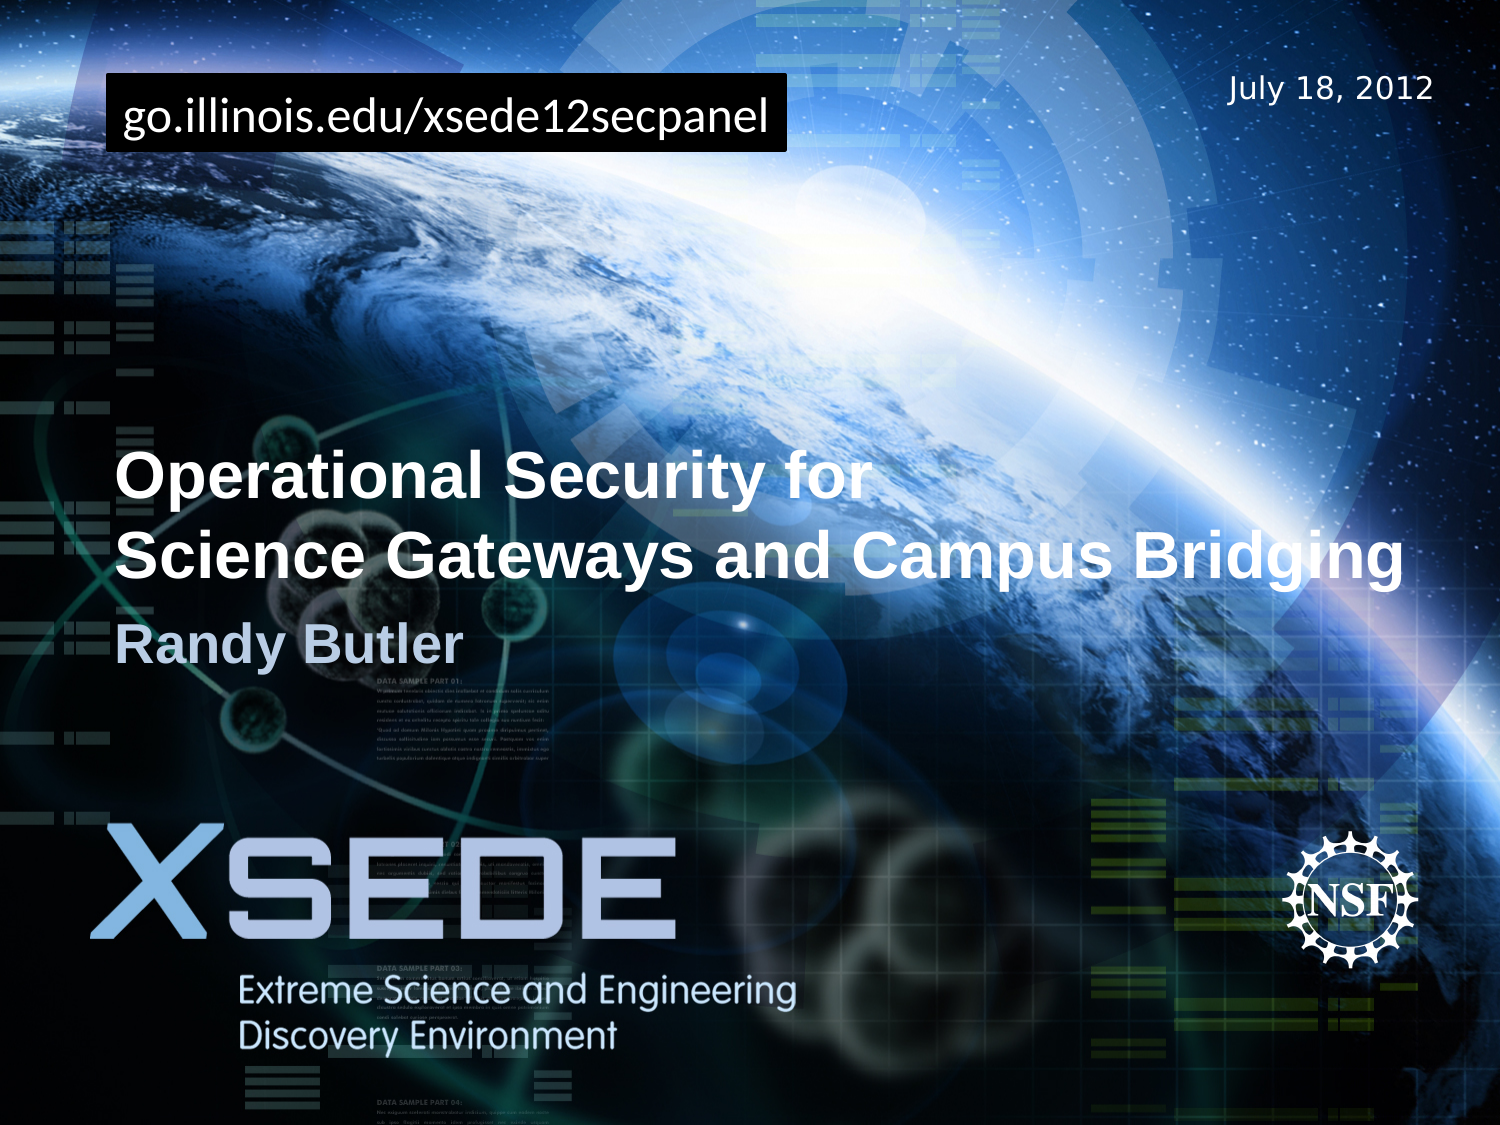

go.illinois.edu/xsede12secpanel
# Operational Security for Science Gateways and Campus Bridging
Randy Butler